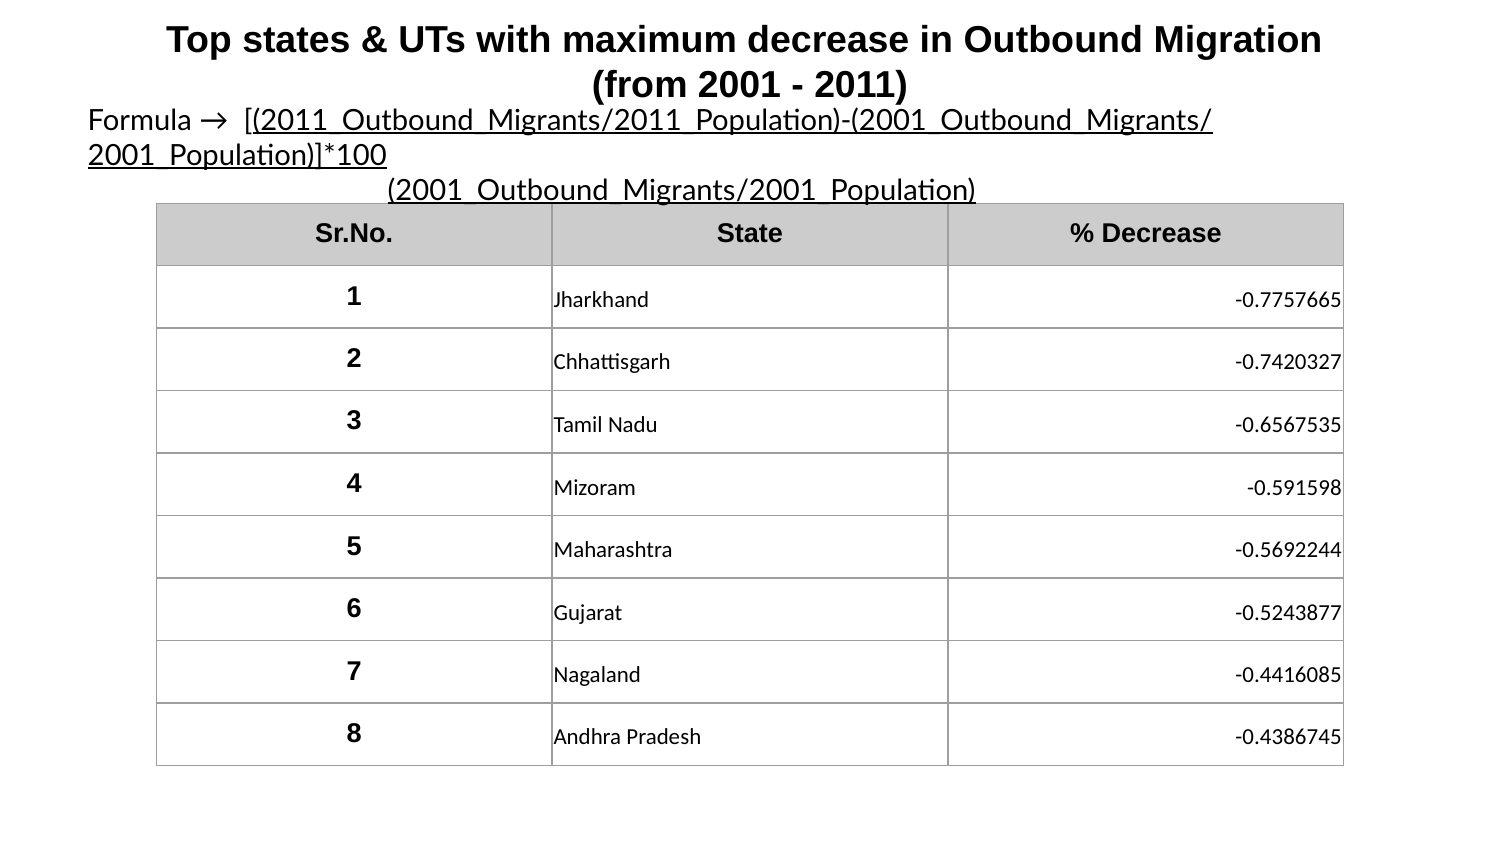

Top states & UTs with maximum decrease in Outbound Migration
(from 2001 - 2011)

Formula →  [(2011_Outbound_Migrants/2011_Population)-(2001_Outbound_Migrants/2001_Population)]*100
(2001_Outbound_Migrants/2001_Population)

| Sr.No. | State | % Decrease |
| --- | --- | --- |
| 1 | Jharkhand | -0.7757665 |
| 2 | Chhattisgarh | -0.7420327 |
| 3 | Tamil Nadu | -0.6567535 |
| 4 | Mizoram | -0.591598 |
| 5 | Maharashtra | -0.5692244 |
| 6 | Gujarat | -0.5243877 |
| 7 | Nagaland | -0.4416085 |
| 8 | Andhra Pradesh | -0.4386745 |